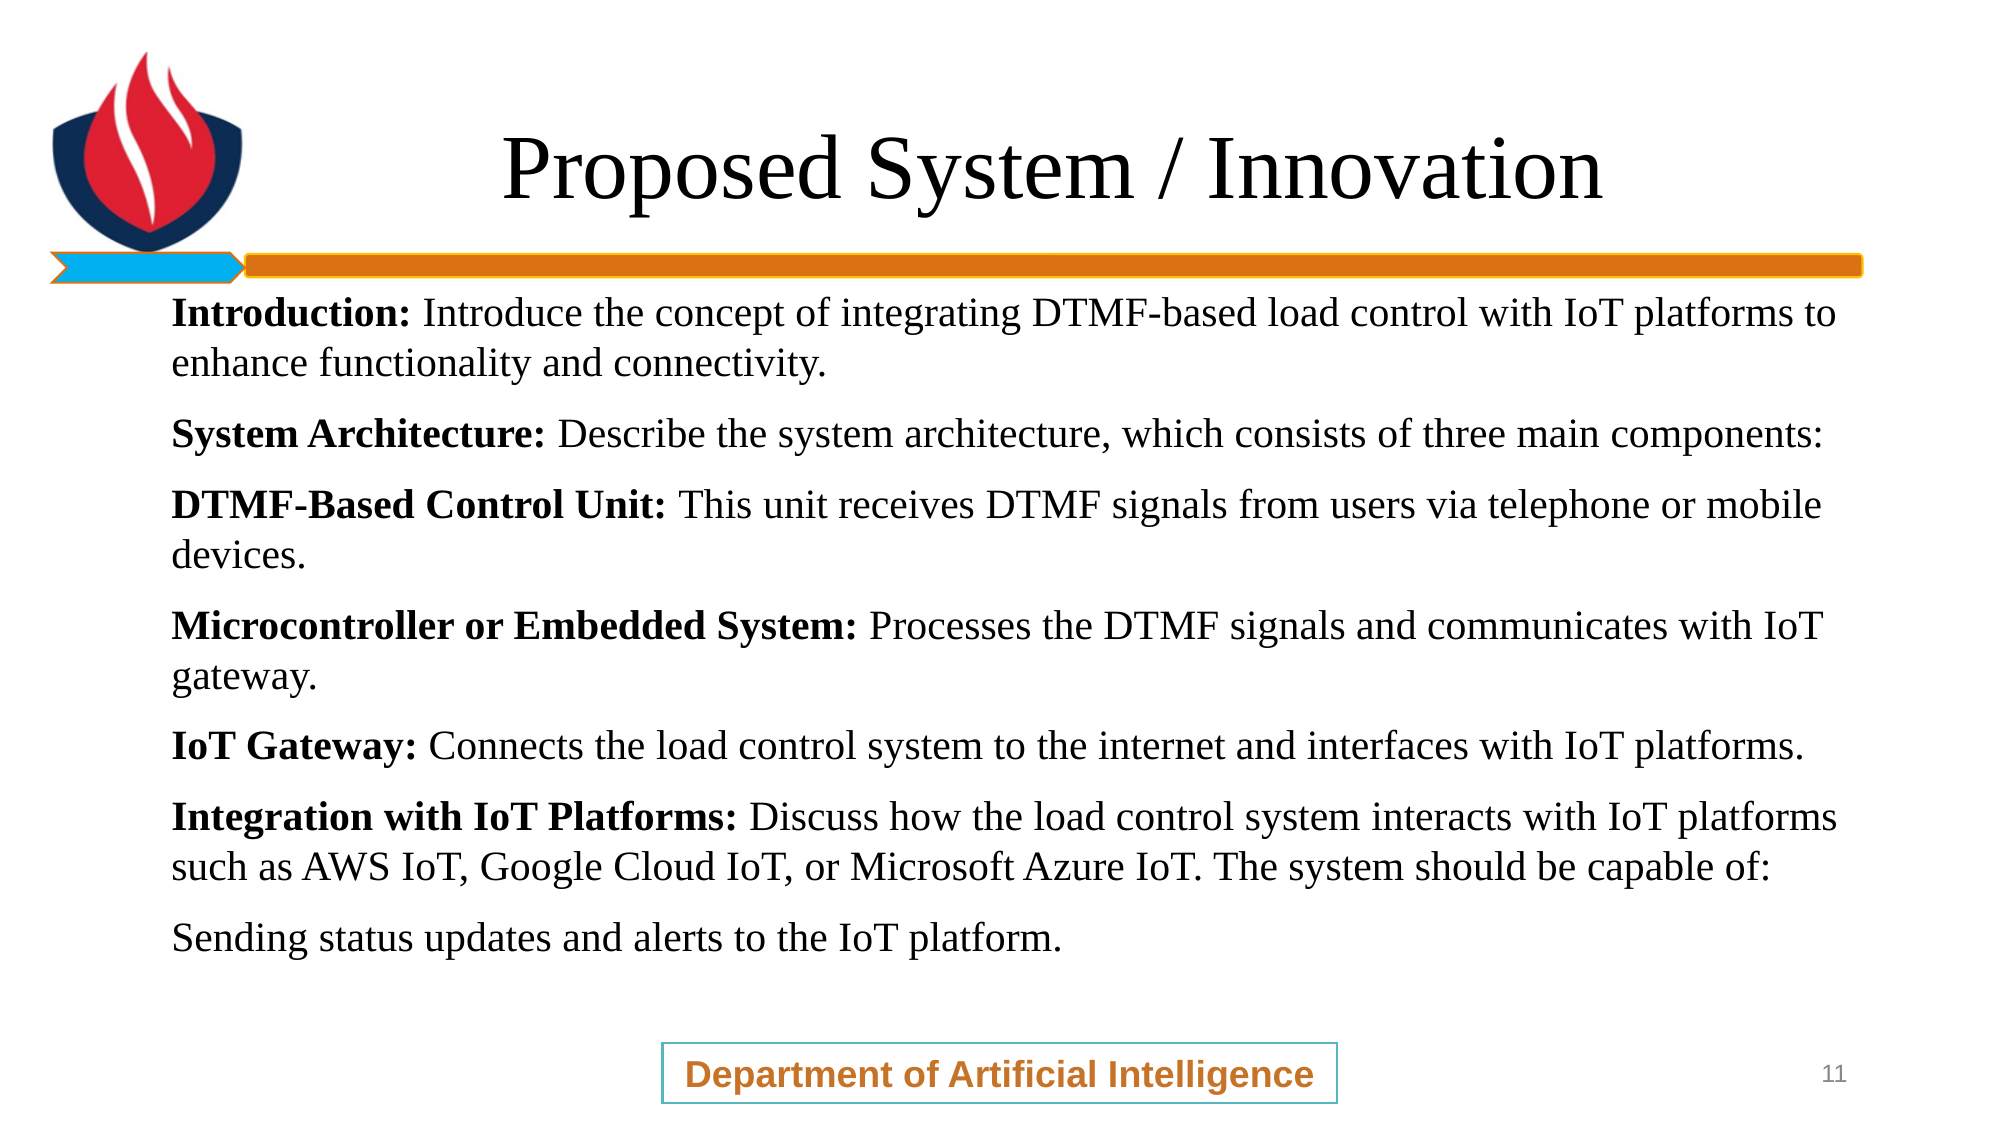

# Proposed System / Innovation
Introduction: Introduce the concept of integrating DTMF-based load control with IoT platforms to enhance functionality and connectivity.
System Architecture: Describe the system architecture, which consists of three main components:
DTMF-Based Control Unit: This unit receives DTMF signals from users via telephone or mobile devices.
Microcontroller or Embedded System: Processes the DTMF signals and communicates with IoT gateway.
IoT Gateway: Connects the load control system to the internet and interfaces with IoT platforms.
Integration with IoT Platforms: Discuss how the load control system interacts with IoT platforms such as AWS IoT, Google Cloud IoT, or Microsoft Azure IoT. The system should be capable of:
Sending status updates and alerts to the IoT platform.

Department of Artificial Intelligence
11